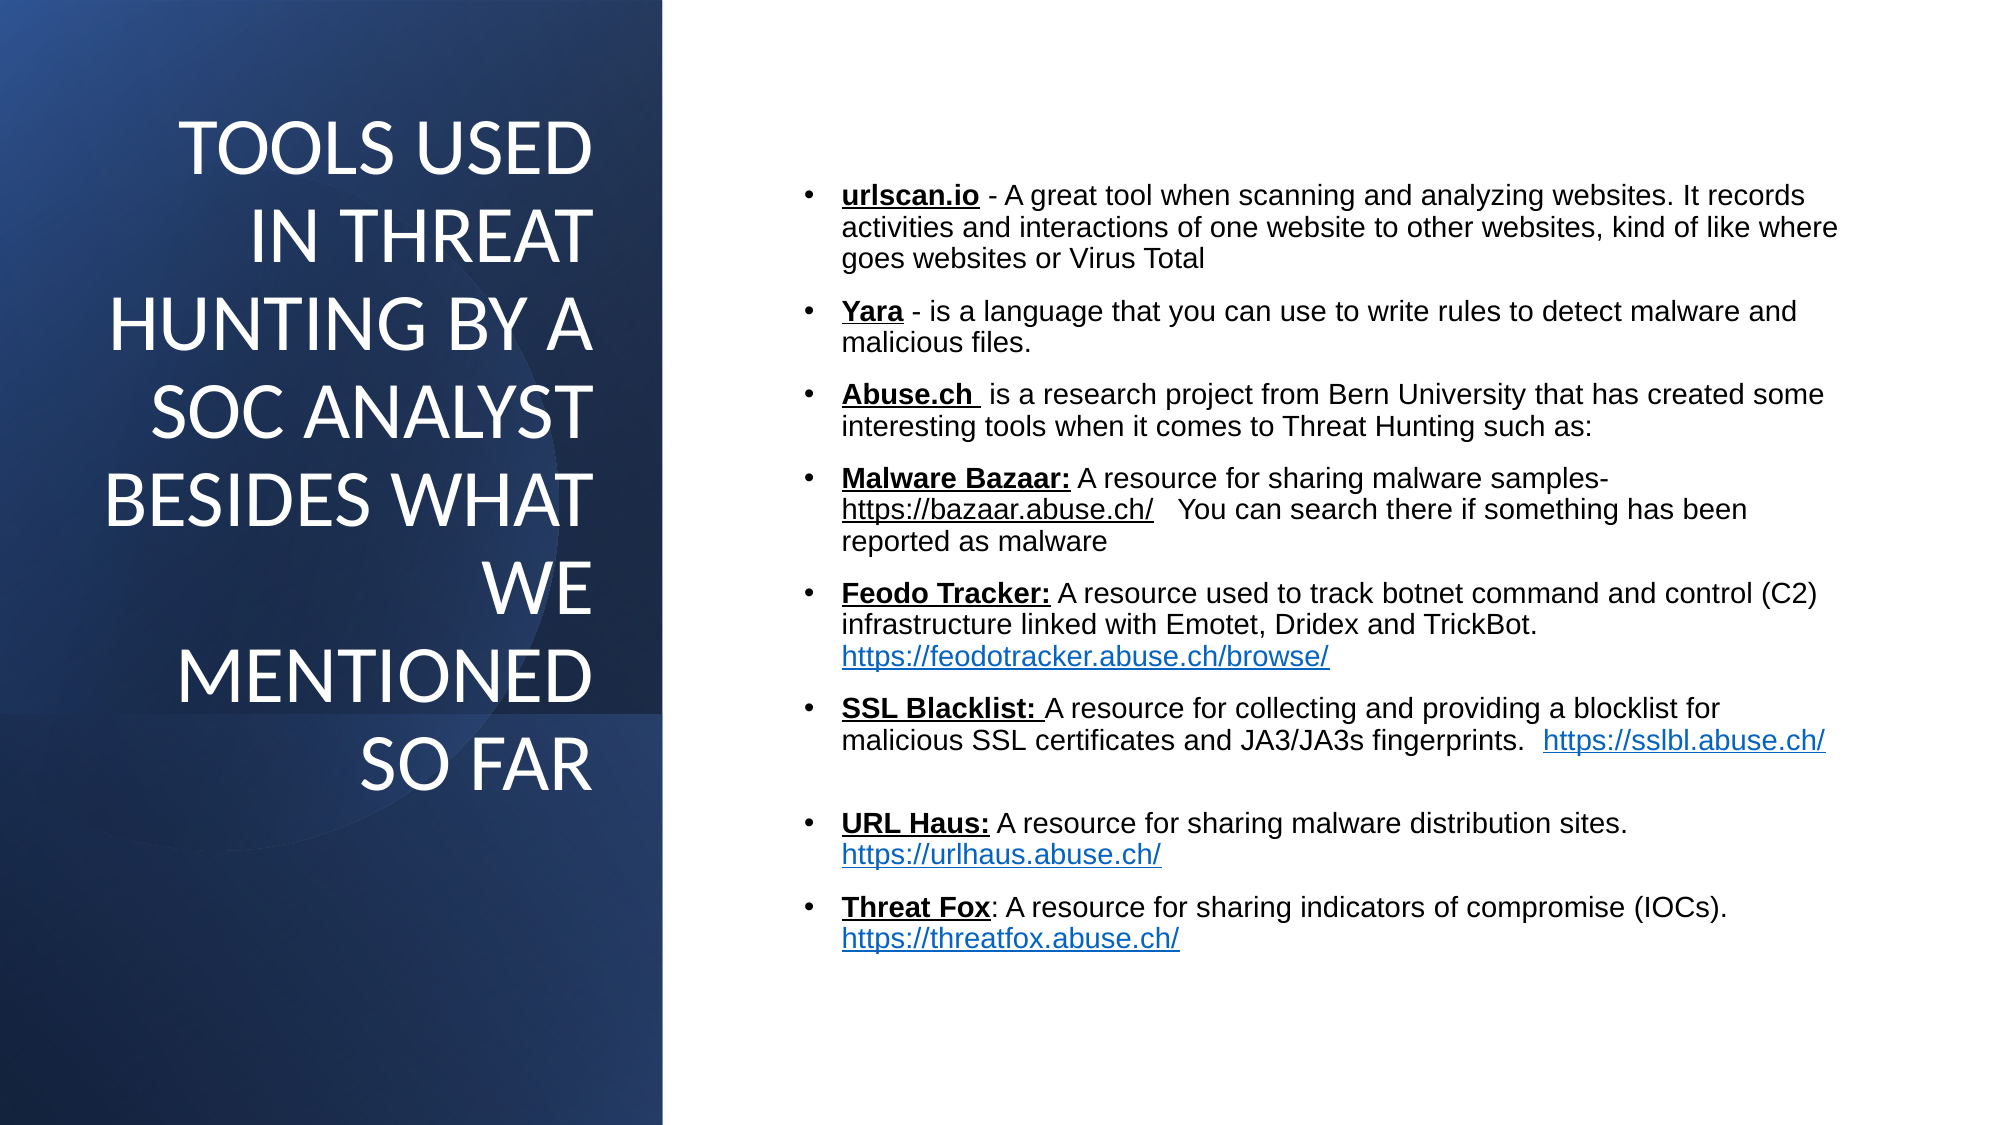

# TOOLS USED IN THREAT HUNTING BY A SOC ANALYST BESIDES WHAT WE MENTIONED SO FAR
urlscan.io - A great tool when scanning and analyzing websites. It records activities and interactions of one website to other websites, kind of like where goes websites or Virus Total
Yara - is a language that you can use to write rules to detect malware and malicious files.
Abuse.ch  is a research project from Bern University that has created some interesting tools when it comes to Threat Hunting such as:
Malware Bazaar: A resource for sharing malware samples- https://bazaar.abuse.ch/   You can search there if something has been reported as malware
Feodo Tracker: A resource used to track botnet command and control (C2)  infrastructure linked with Emotet, Dridex and TrickBot.  https://feodotracker.abuse.ch/browse/
SSL Blacklist: A resource for collecting and providing a blocklist for malicious SSL certificates and JA3/JA3s fingerprints.  https://sslbl.abuse.ch/
URL Haus: A resource for sharing malware distribution sites. https://urlhaus.abuse.ch/
Threat Fox: A resource for sharing indicators of compromise (IOCs). https://threatfox.abuse.ch/